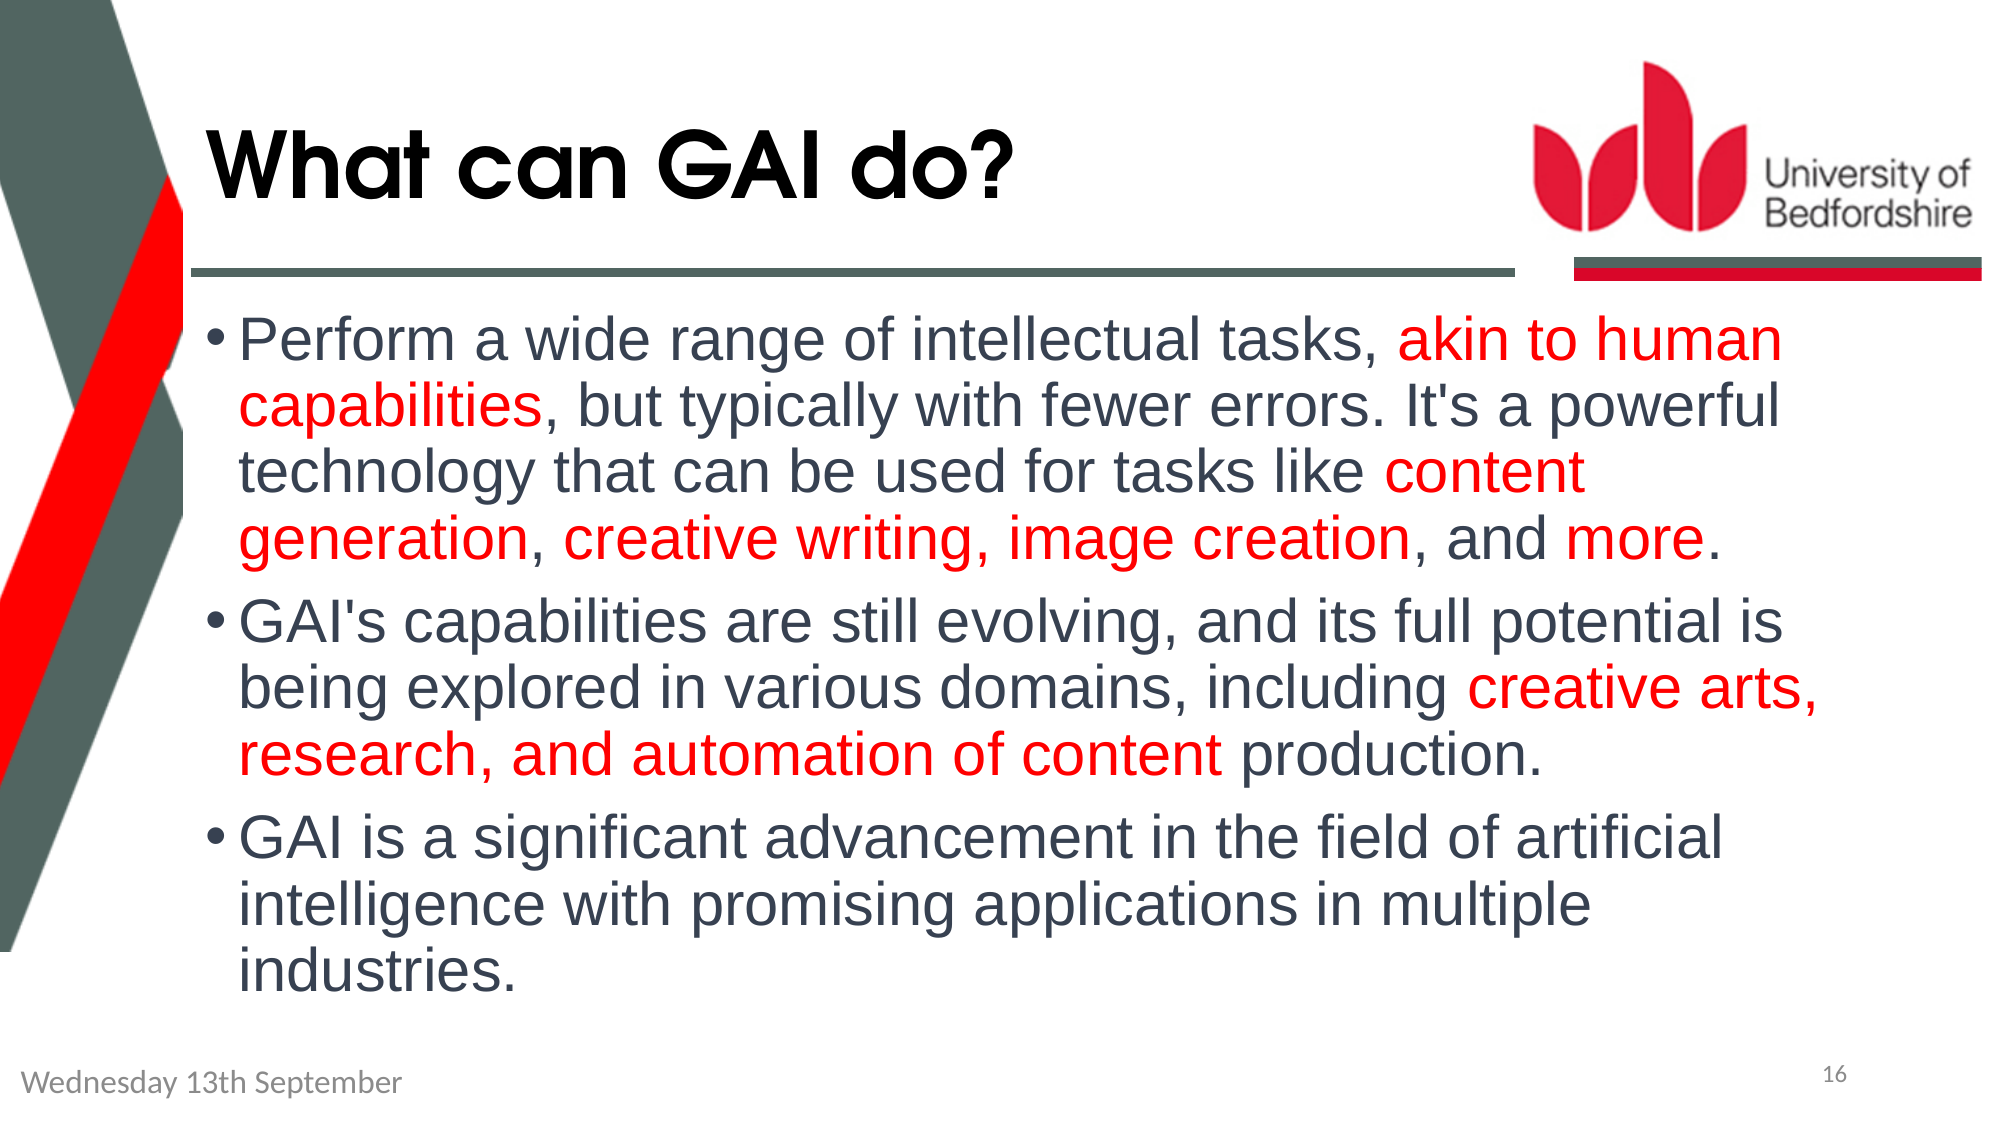

# What can GAI do?
Perform a wide range of intellectual tasks, akin to human capabilities, but typically with fewer errors. It's a powerful technology that can be used for tasks like content generation, creative writing, image creation, and more.
GAI's capabilities are still evolving, and its full potential is being explored in various domains, including creative arts, research, and automation of content production.
GAI is a significant advancement in the field of artificial intelligence with promising applications in multiple industries.
16
Wednesday 13th September